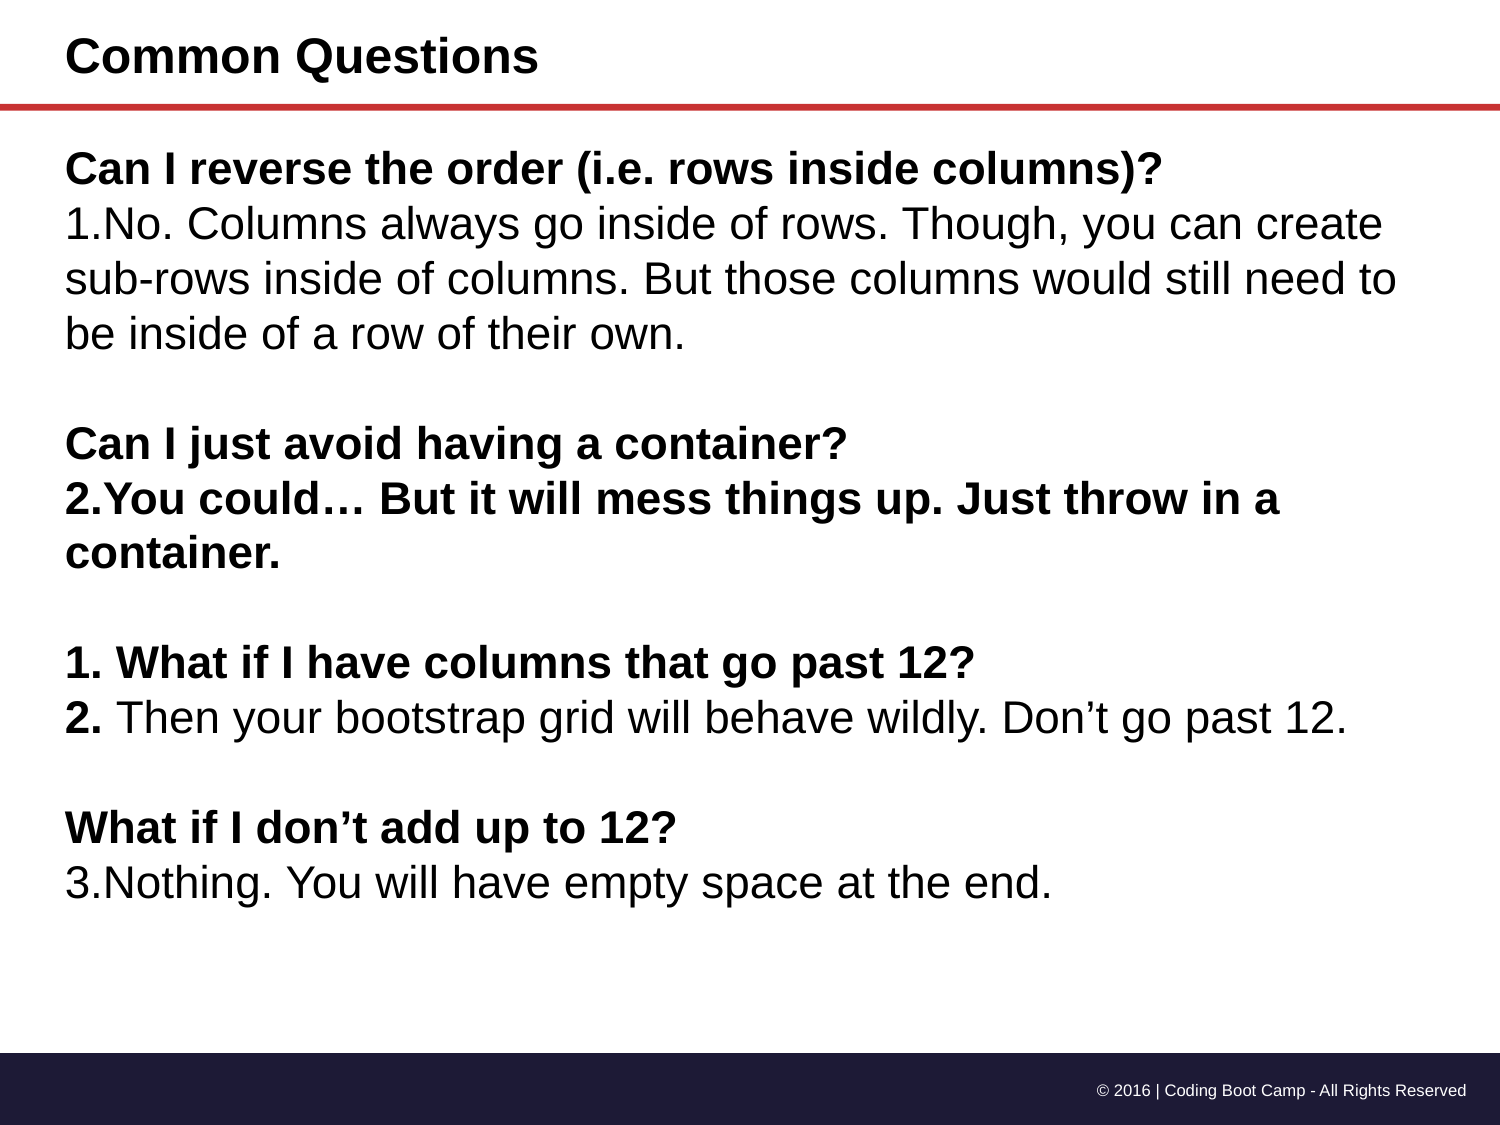

Common Questions
Can I reverse the order (i.e. rows inside columns)?
No. Columns always go inside of rows. Though, you can create sub-rows inside of columns. But those columns would still need to be inside of a row of their own.

Can I just avoid having a container?
You could… But it will mess things up. Just throw in a container.

1. What if I have columns that go past 12?
2. Then your bootstrap grid will behave wildly. Don’t go past 12.

What if I don’t add up to 12?
Nothing. You will have empty space at the end.